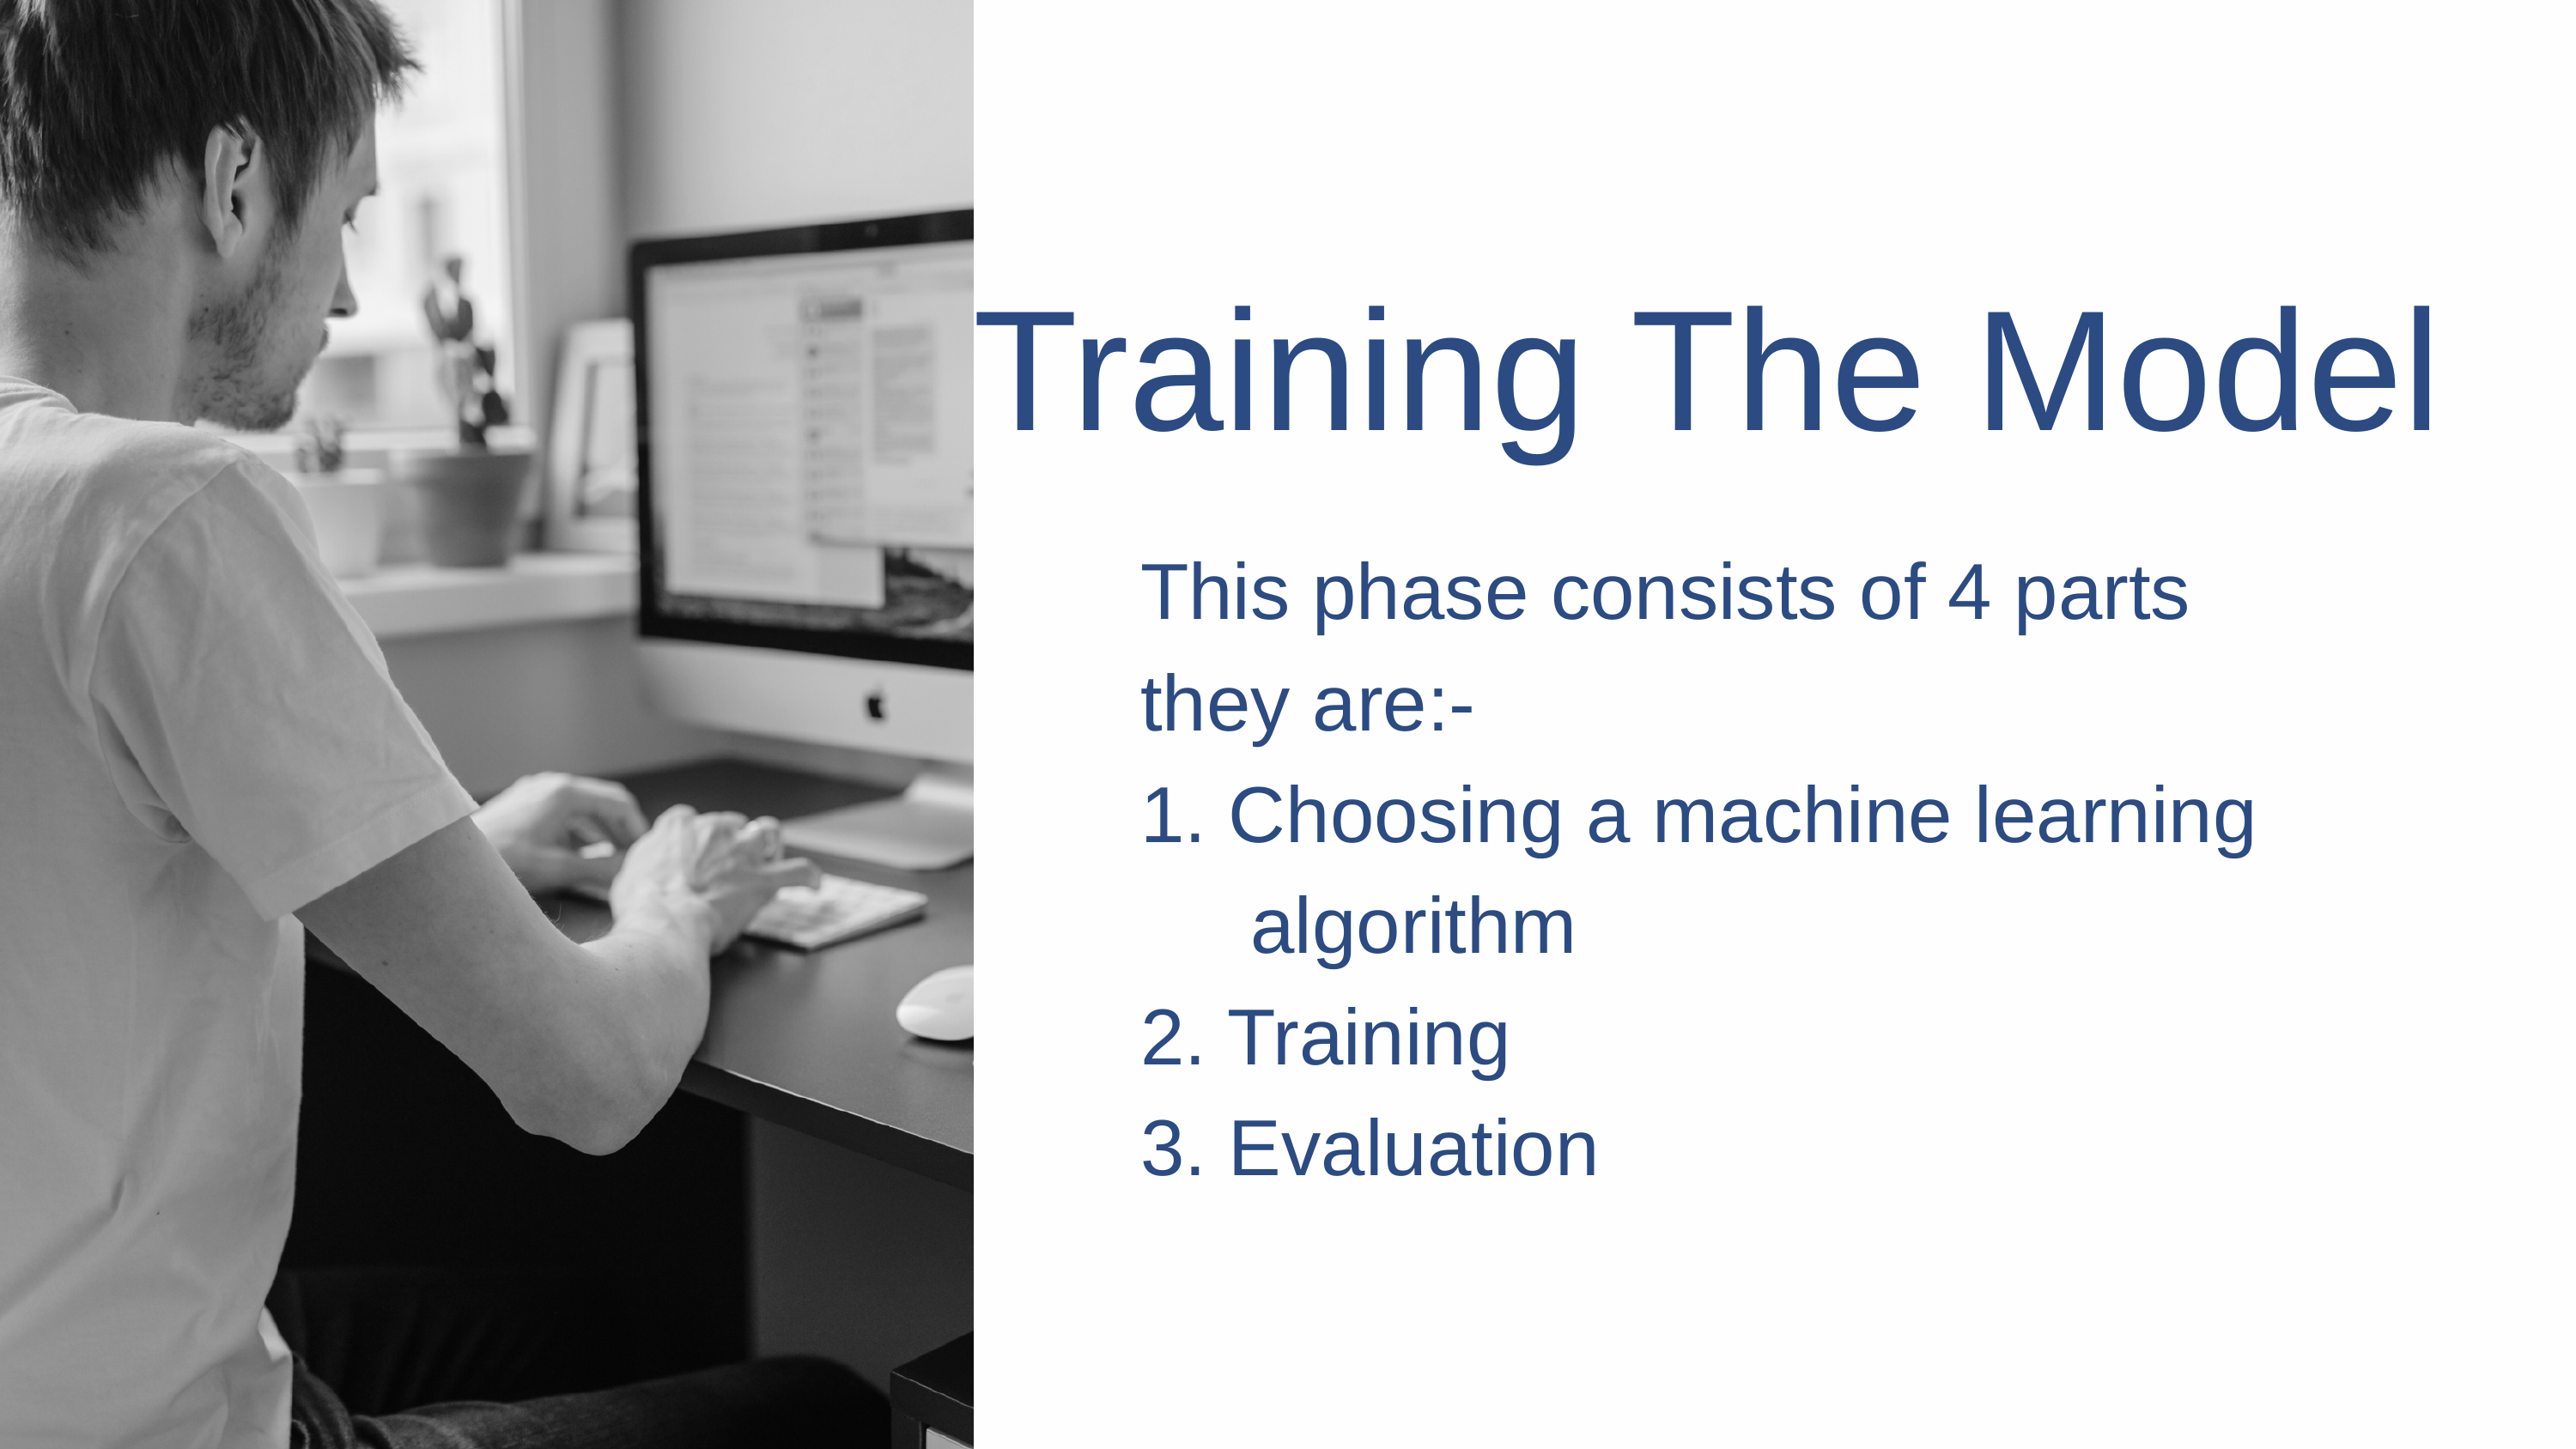

Training The Model

This phase consists of 4 parts they are:-
1. Choosing a machine learning         algorithm
2. Training
3. Evaluation